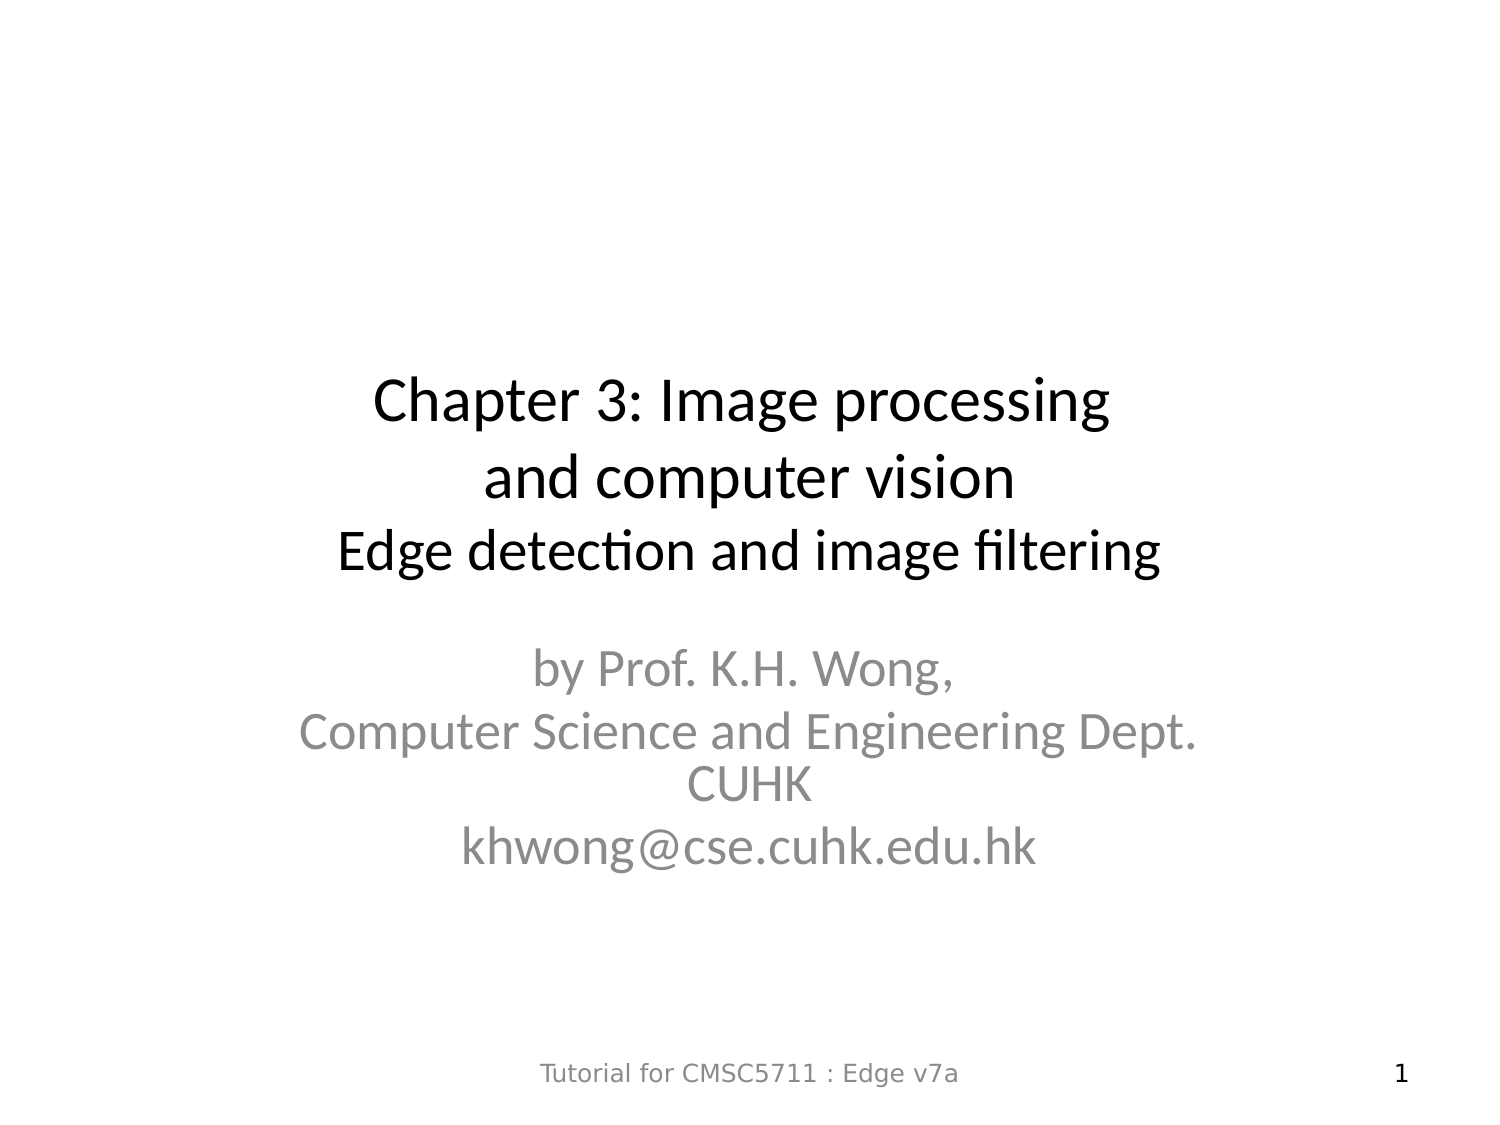

# Chapter 3: Image processing and computer vision Edge detection and image filtering
by Prof. K.H. Wong,
Computer Science and Engineering Dept. CUHK
khwong@cse.cuhk.edu.hk
Tutorial for CMSC5711 : Edge v7a
1